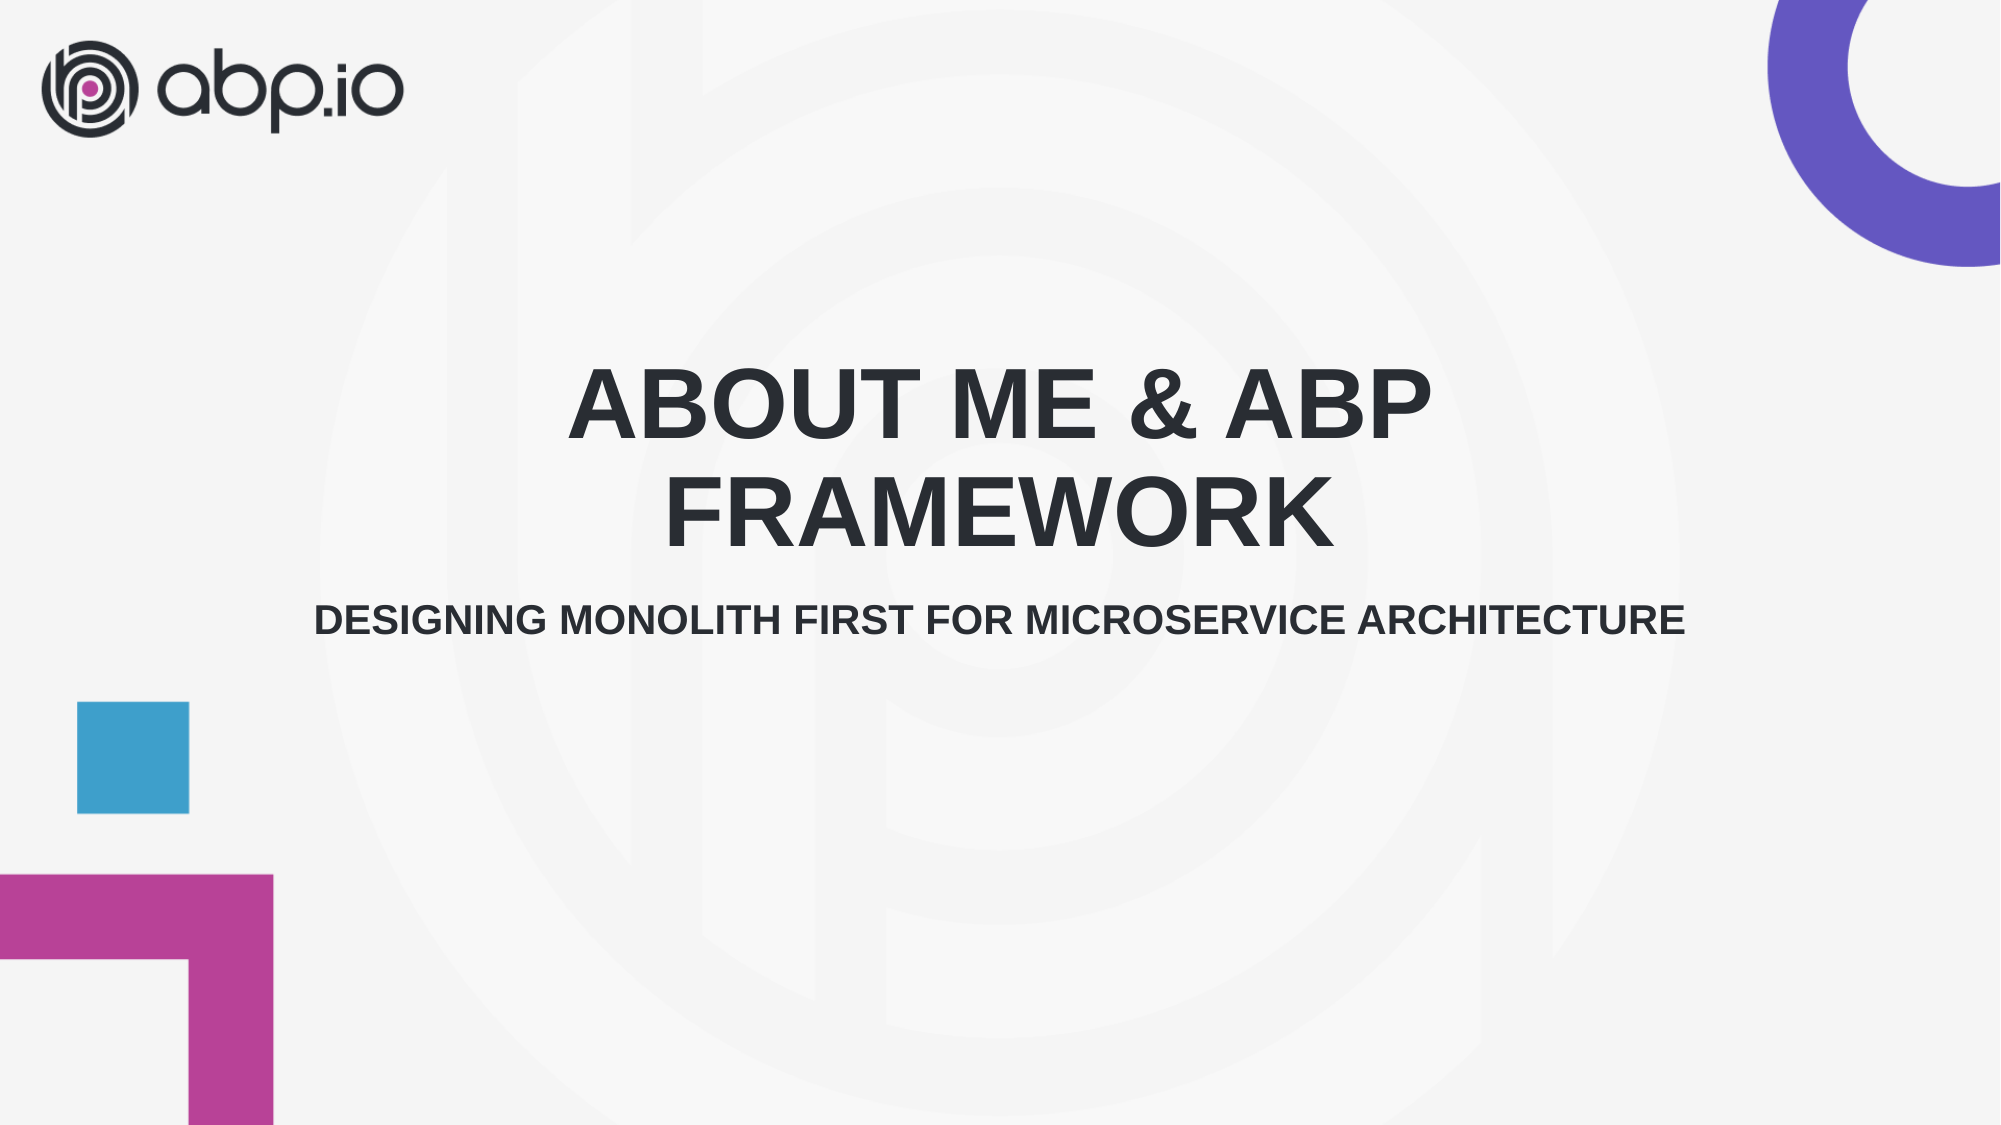

# ABOUT ME & ABP FRAMEWORK
DESIGNING MONOLITH FIRST FOR MICROSERVICE ARCHITECTURE